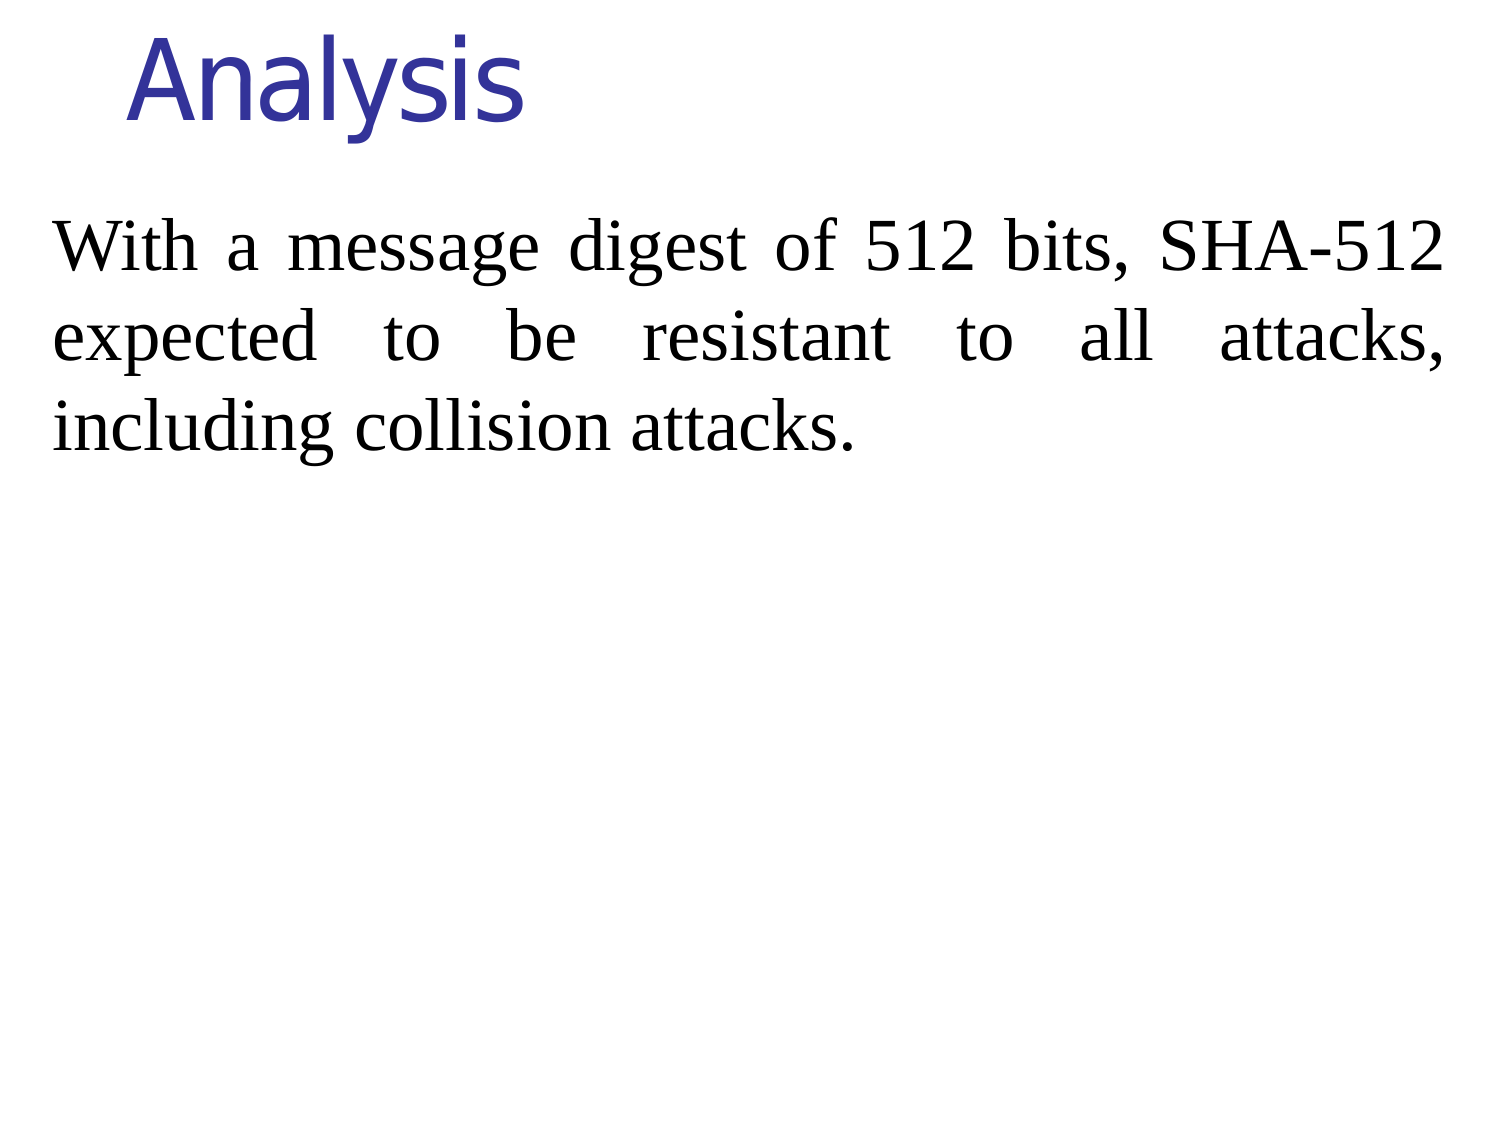

Analysis
With a message digest of 512 bits, SHA-512 expected to be resistant to all attacks, including collision attacks.